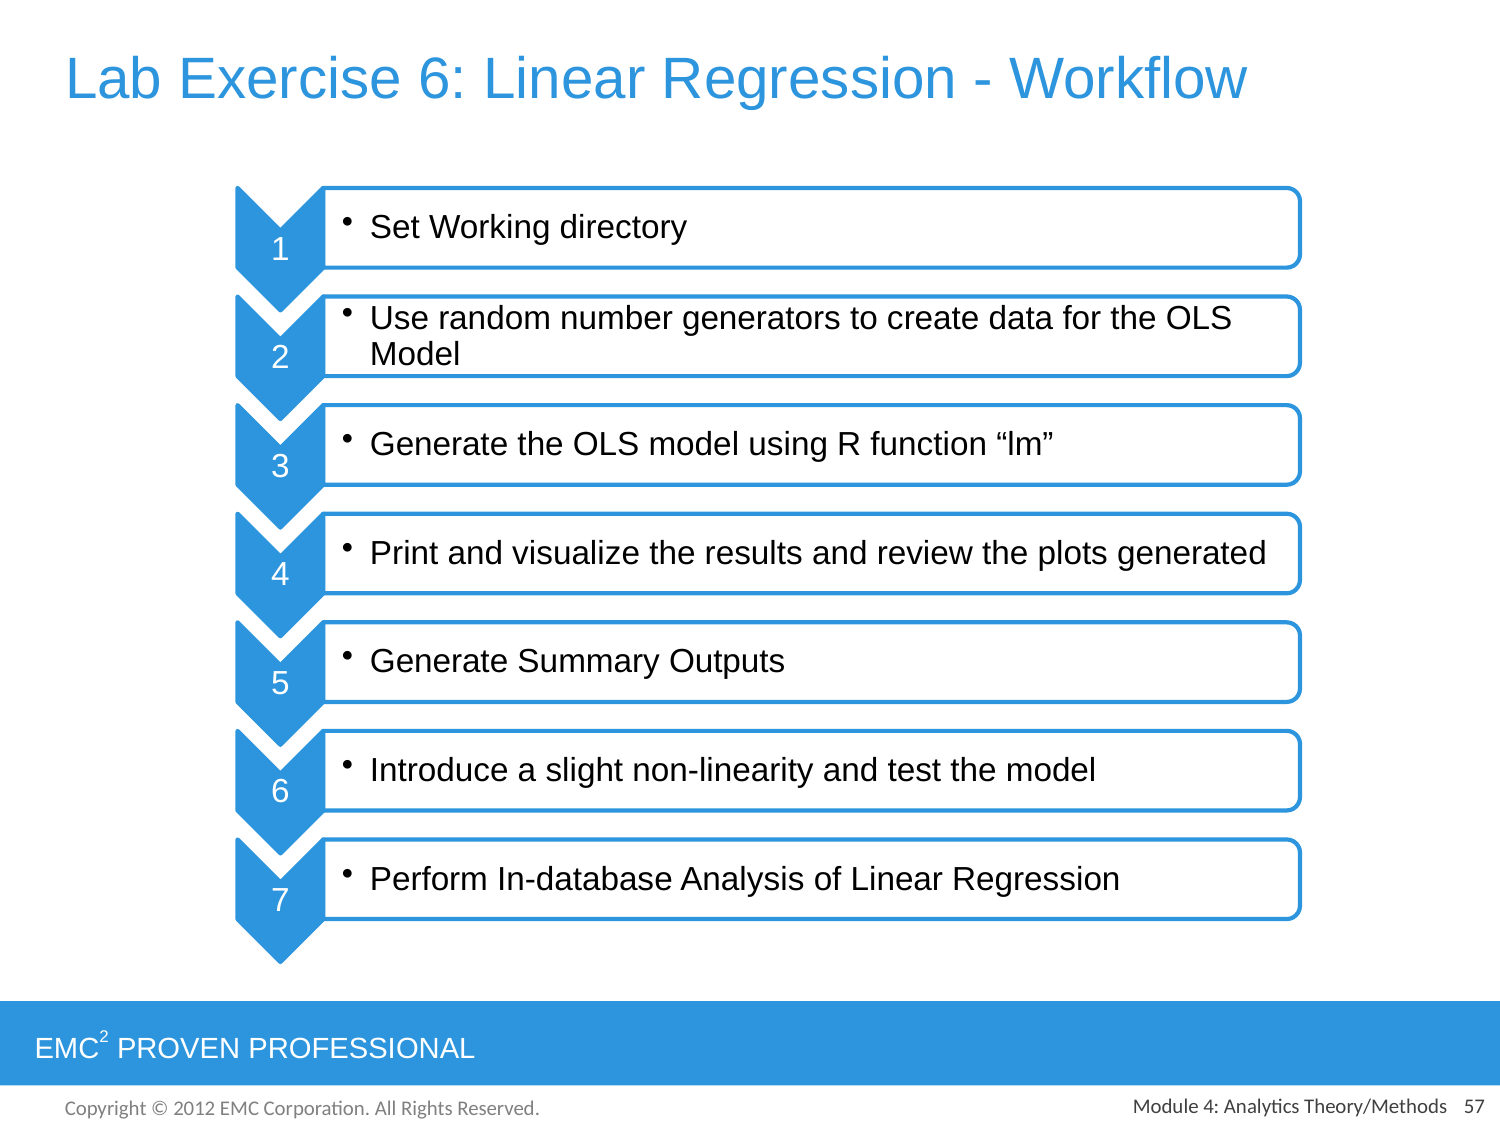

# Lab Exercise 6: Linear Regression - Workflow
1
Set Working directory
2
Use random number generators to create data for the OLS Model
3
Generate the OLS model using R function “lm”
4
Print and visualize the results and review the plots generated
5
Generate Summary Outputs
6
Introduce a slight non-linearity and test the model
7
Perform In-database Analysis of Linear Regression
Module 4: Analytics Theory/Methods
57